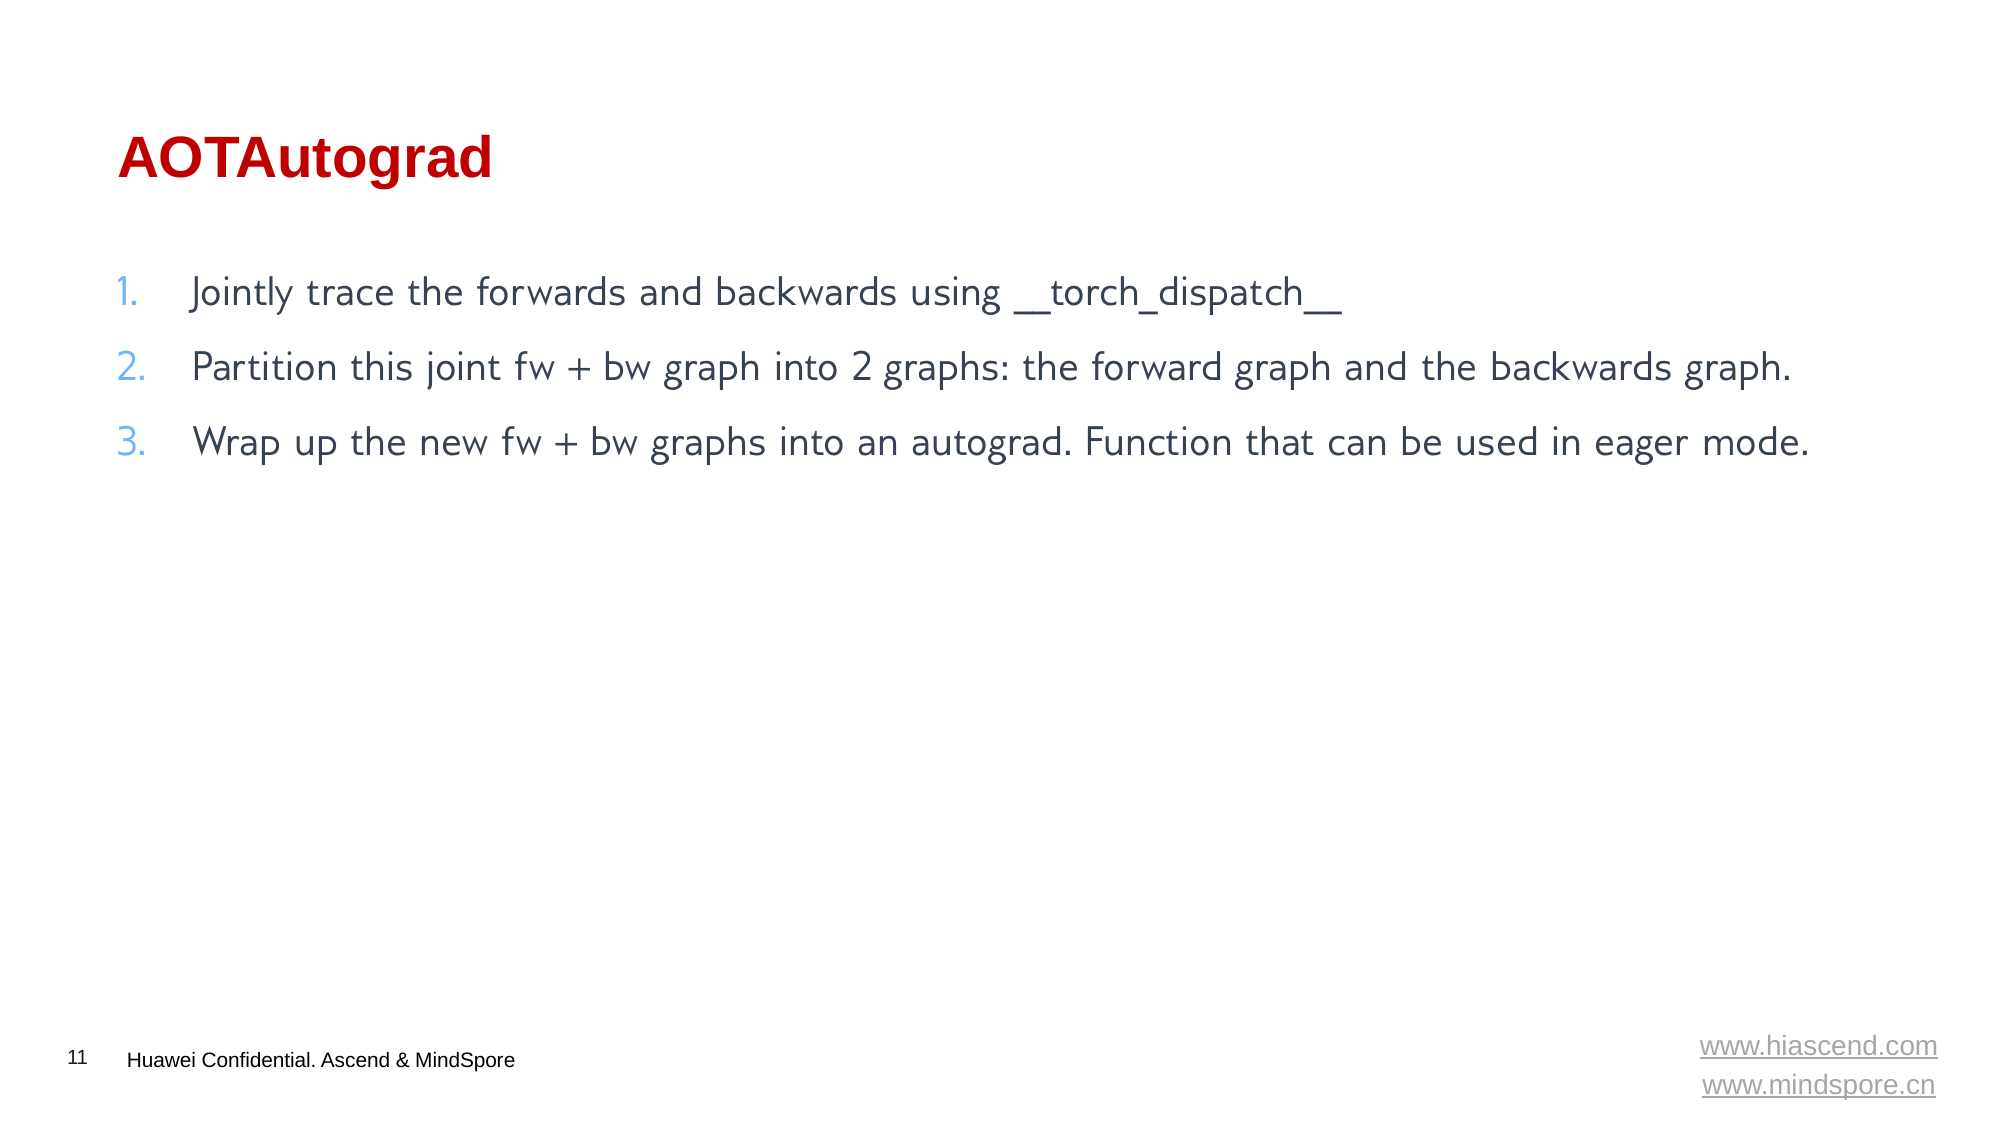

# AOTAutograd
Jointly trace the forwards and backwards using __torch_dispatch__
Partition this joint fw + bw graph into 2 graphs: the forward graph and the backwards graph.
Wrap up the new fw + bw graphs into an autograd. Function that can be used in eager mode.